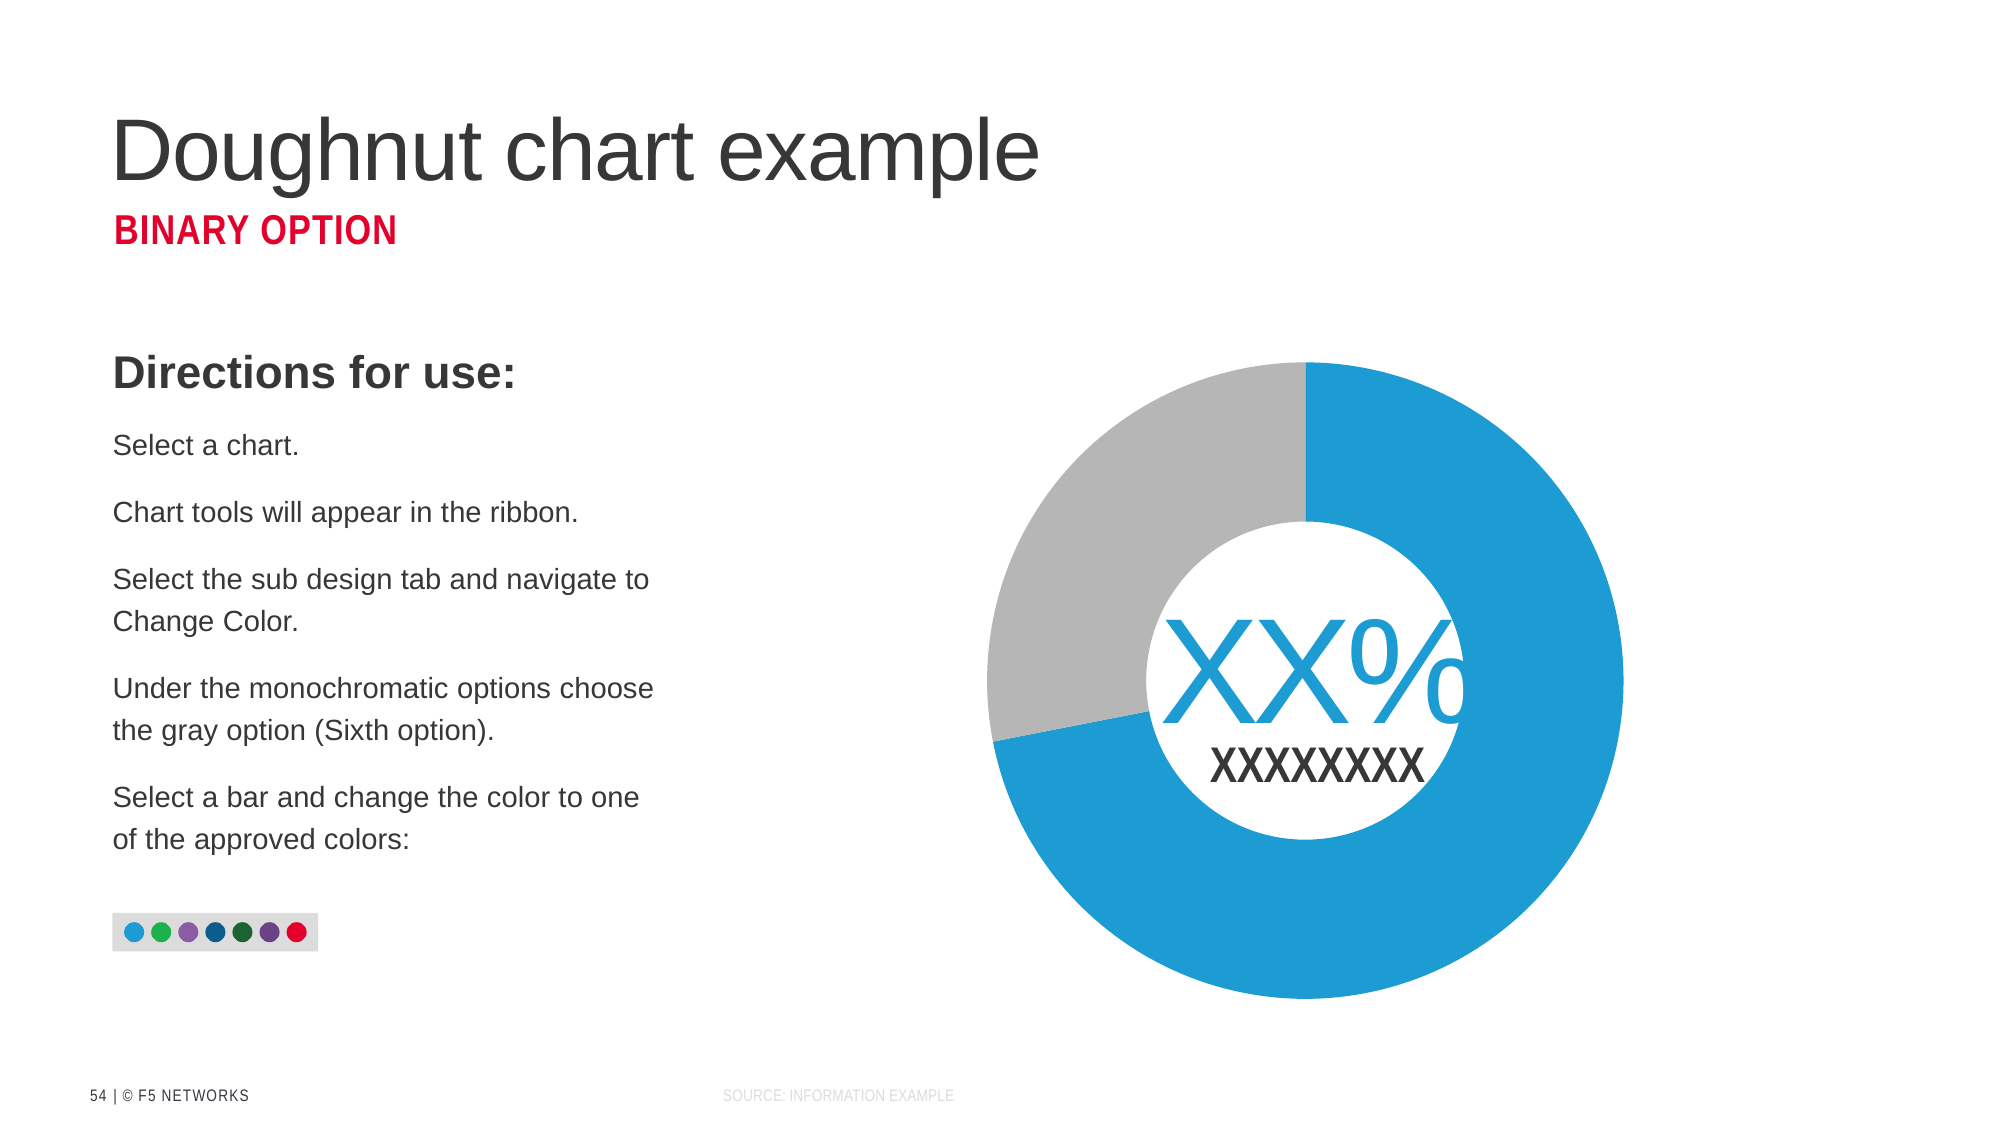

# Doughnut chart example
Binary option

### Chart

| Category | Sales |
|---|---|
| 1st Qtr | 8.2 |
| 2nd Qtr | 3.2 |
Directions for use:
Select a chart.
Chart tools will appear in the ribbon.
Select the sub design tab and navigate to Change Color.
Under the monochromatic options choose the gray option (Sixth option).
Select a bar and change the color to one of the approved colors:
XX%
XXXXXXXX

Source: information Example